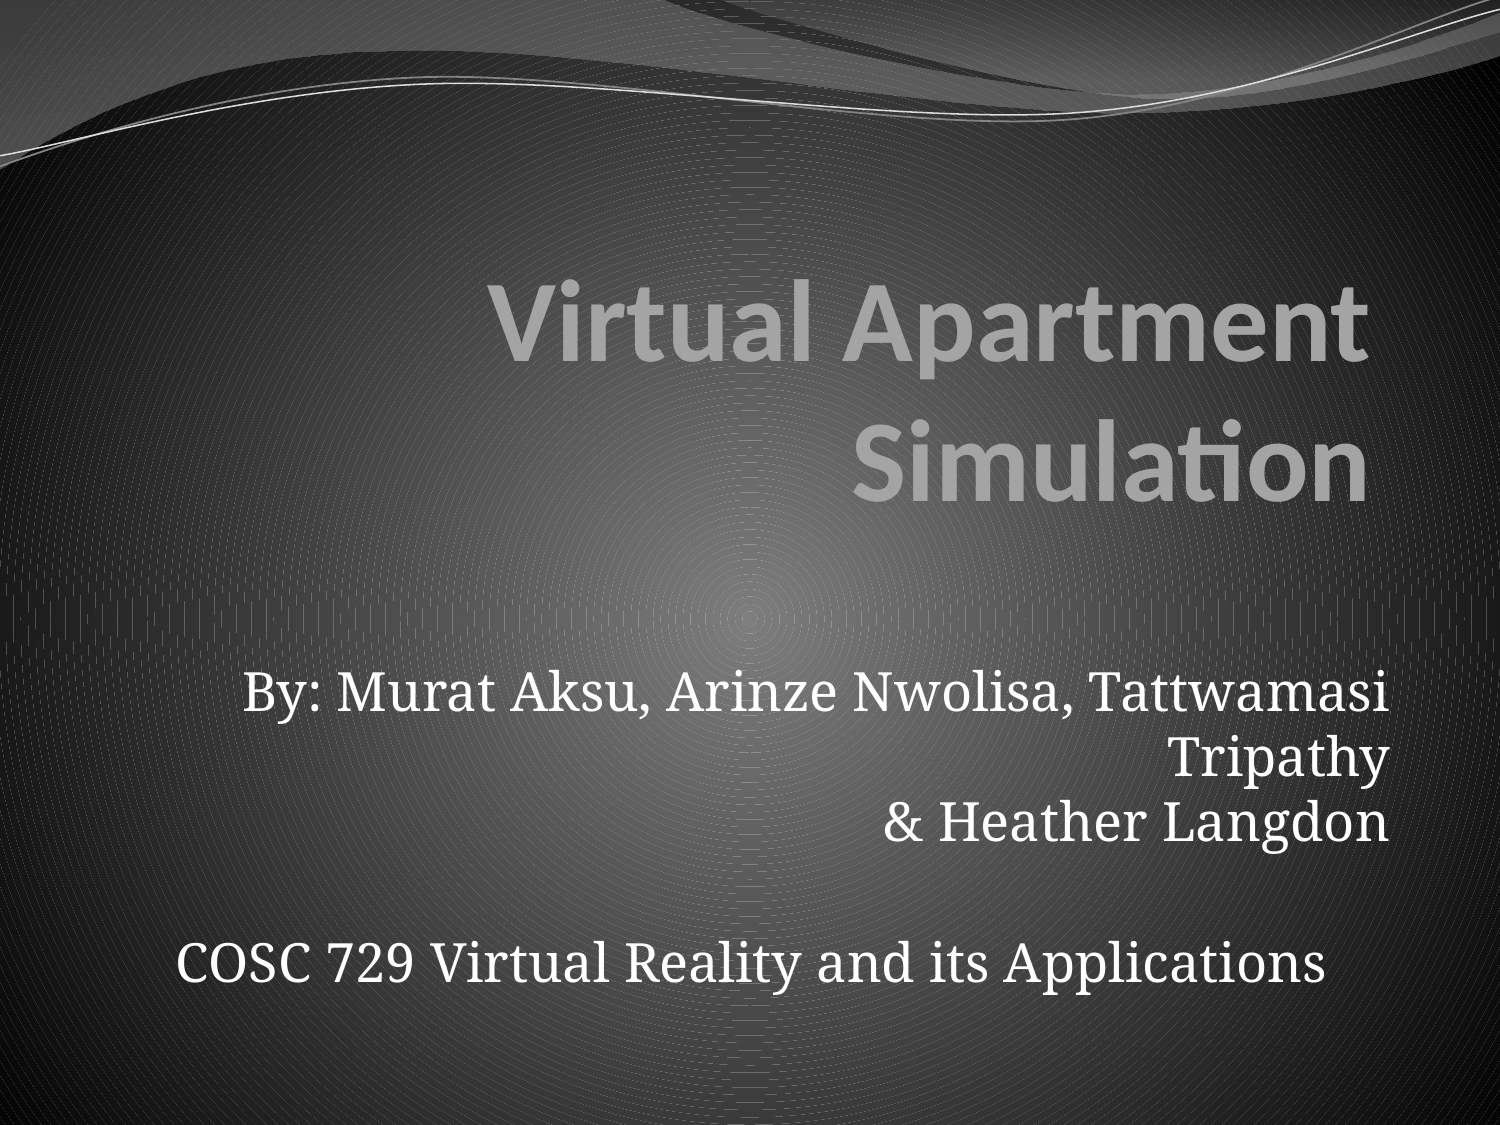

# Virtual Apartment Simulation
By: Murat Aksu, Arinze Nwolisa, Tattwamasi Tripathy
                                  & Heather Langdon
COSC 729 Virtual Reality and its Applications